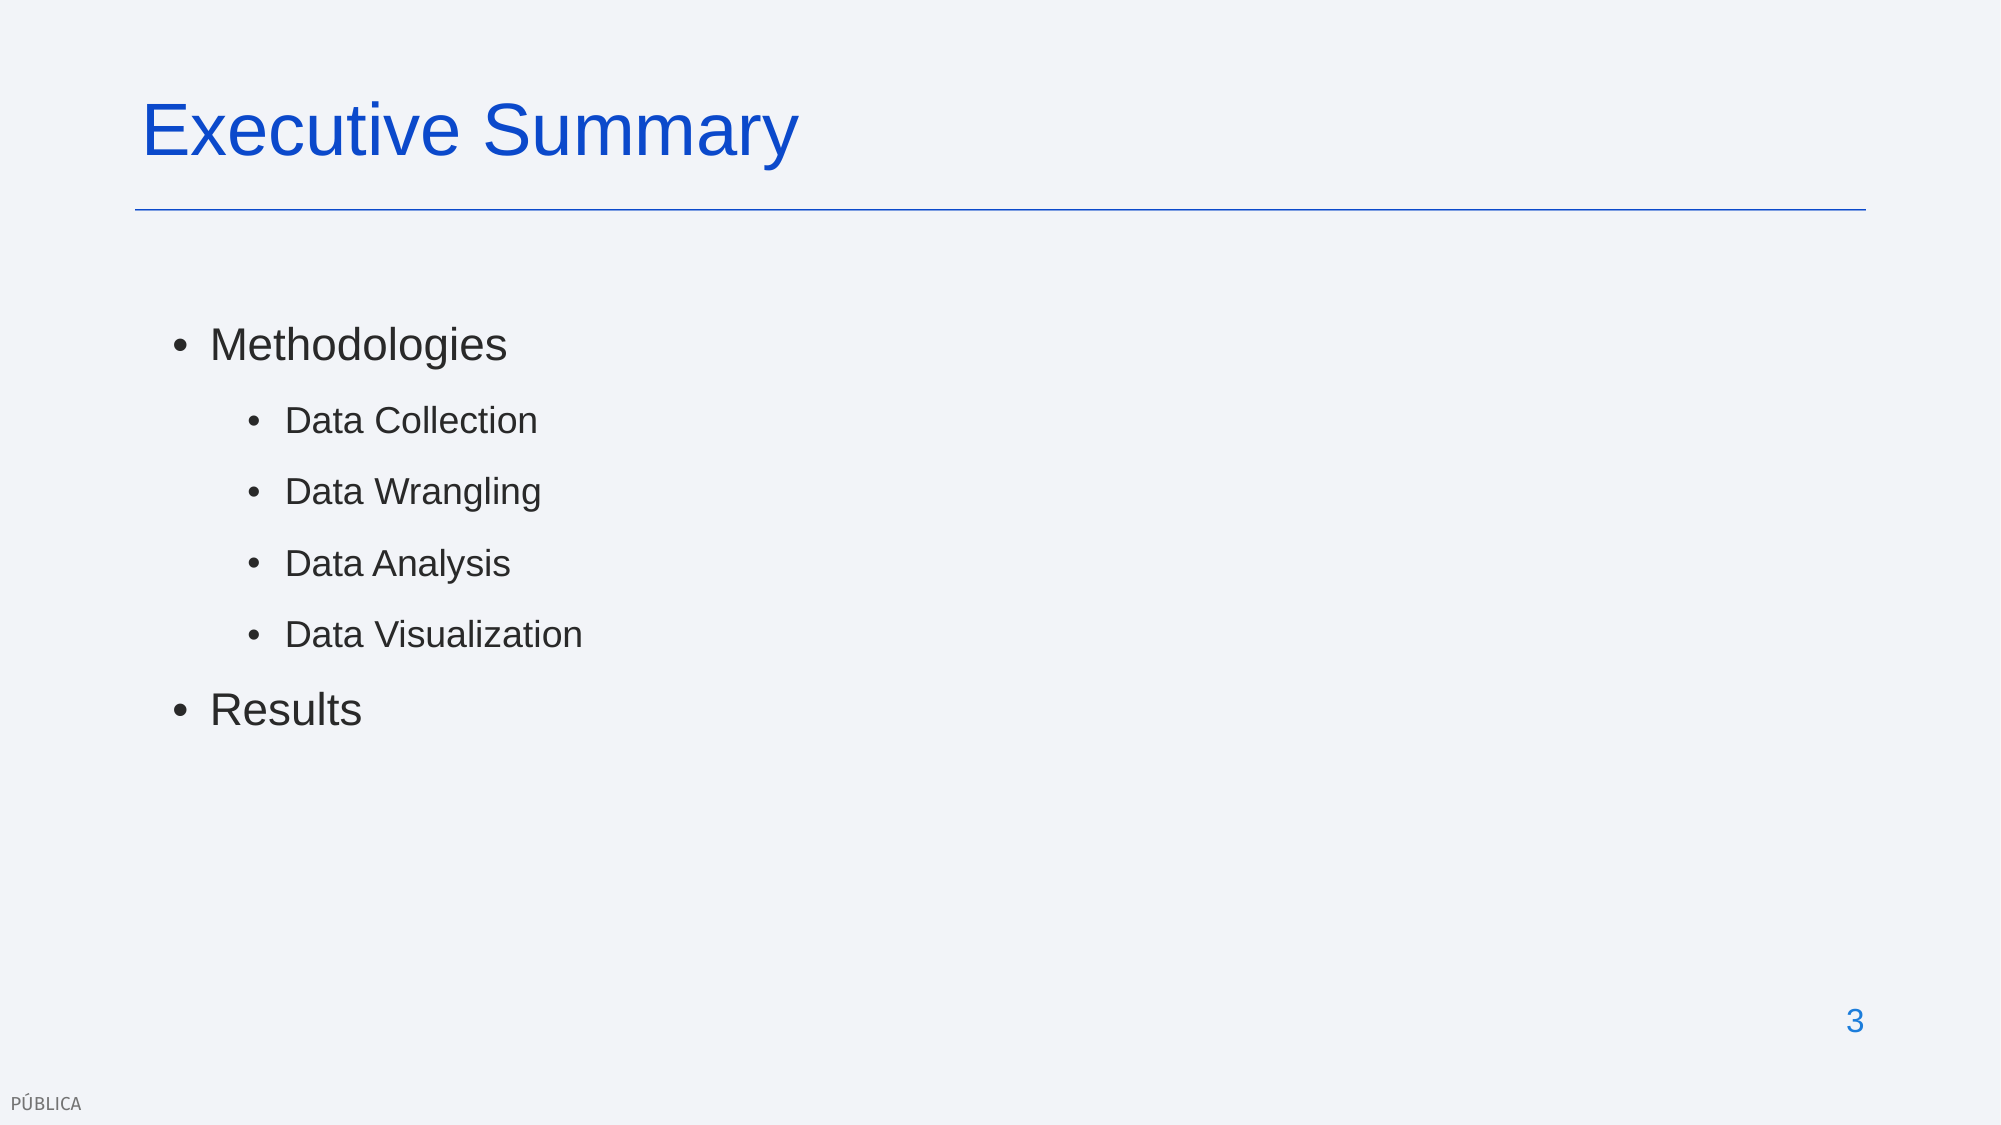

Executive Summary
Methodologies
Data Collection
Data Wrangling
Data Analysis
Data Visualization
Results
3